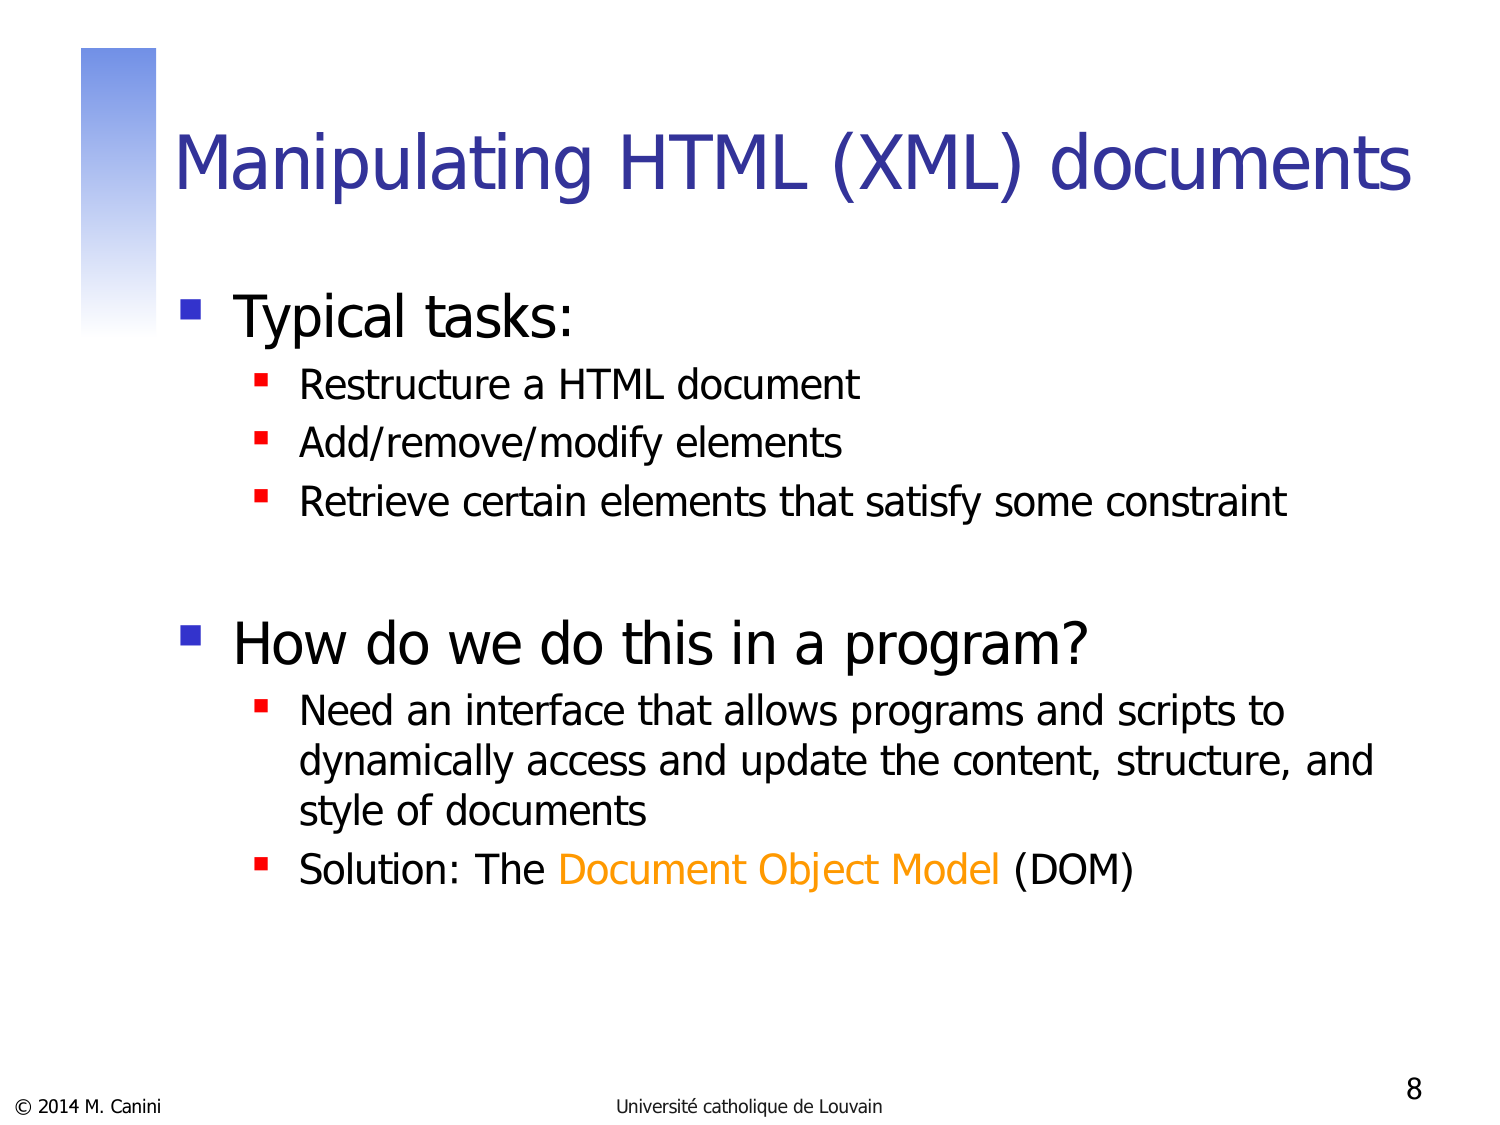

# Manipulating HTML (XML) documents
Typical tasks:
Restructure a HTML document
Add/remove/modify elements
Retrieve certain elements that satisfy some constraint

How do we do this in a program?
Need an interface that allows programs and scripts to dynamically access and update the content, structure, and style of documents
Solution: The Document Object Model (DOM)
8
Université catholique de Louvain